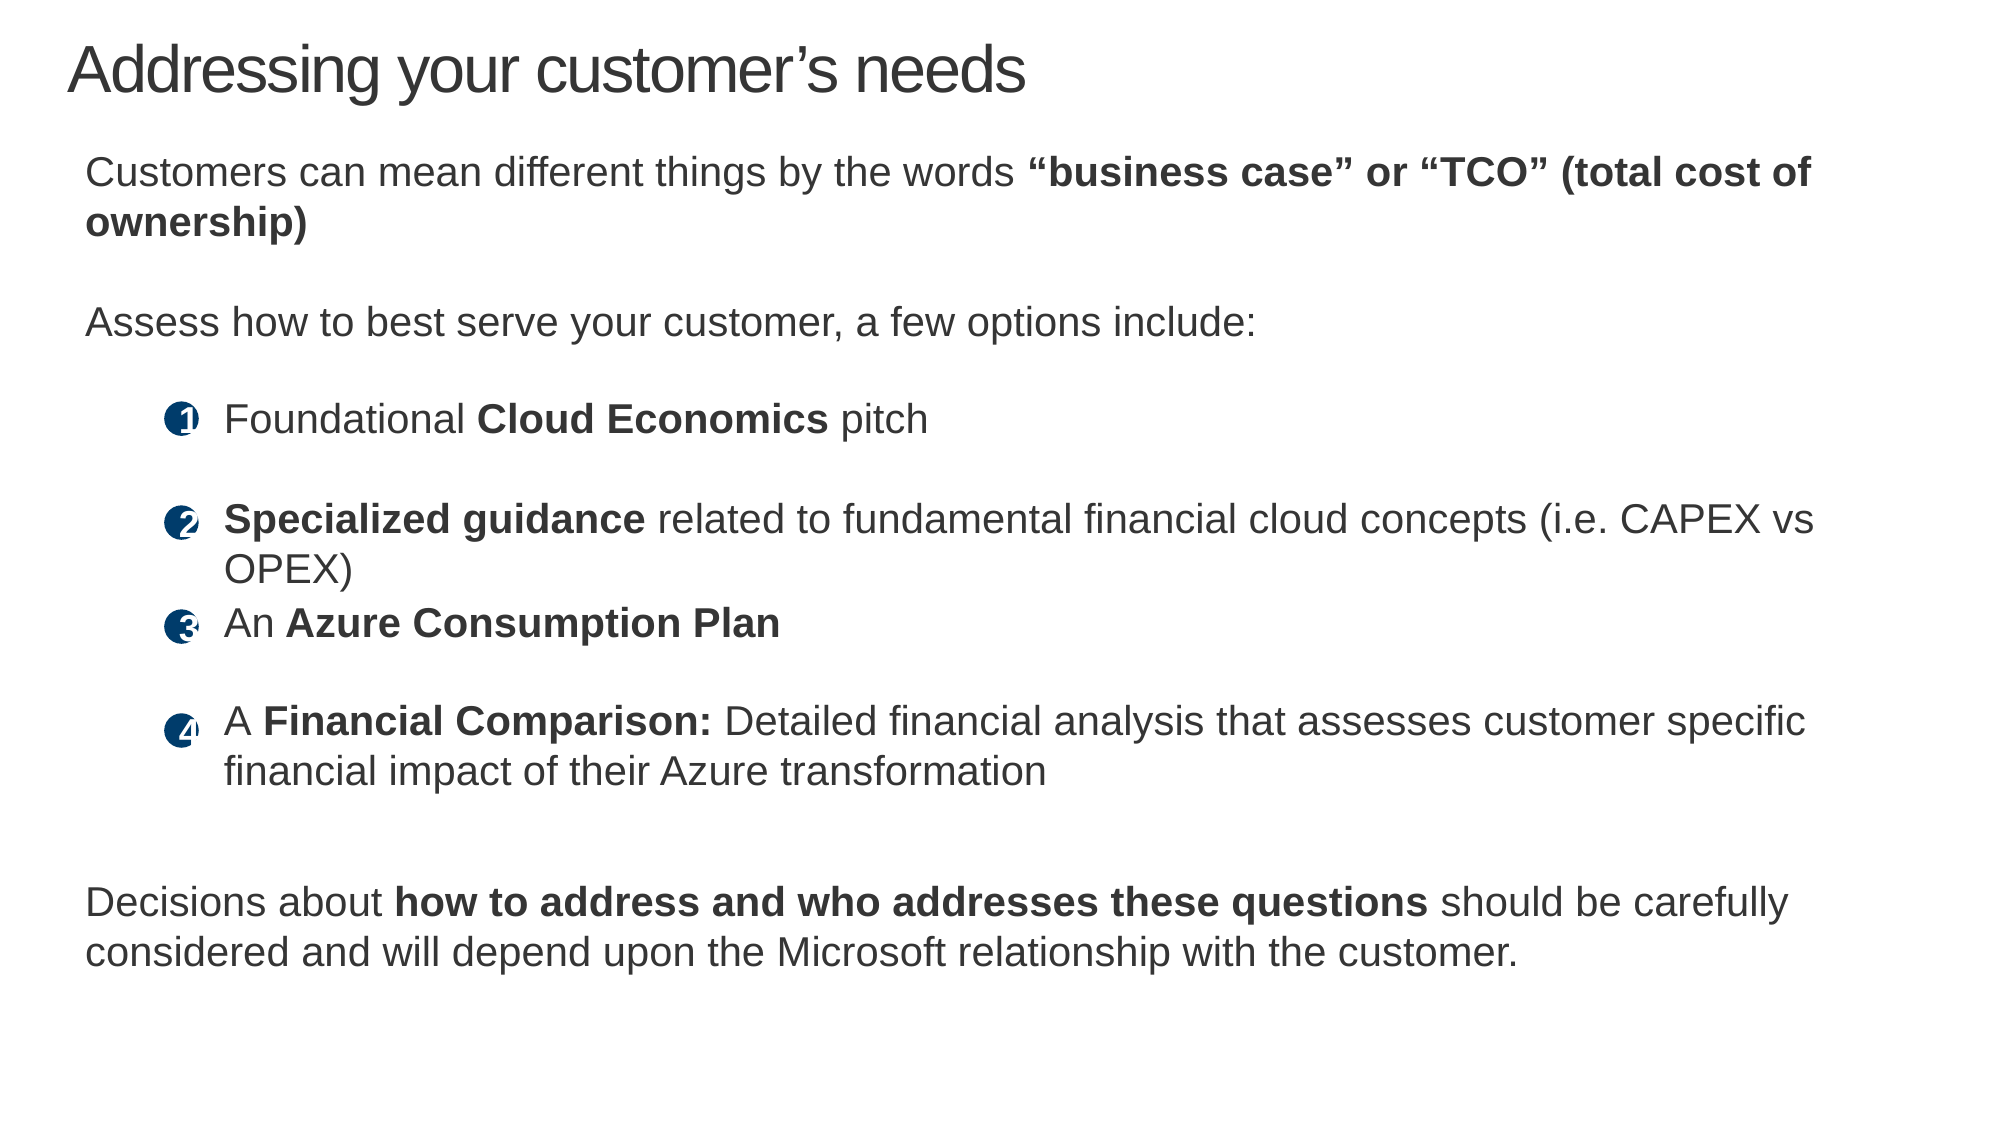

# Addressing your customer’s needs
Customers can mean different things by the words “business case” or “TCO” (total cost of ownership)

Assess how to best serve your customer, a few options include:
Foundational Cloud Economics pitch
1
Specialized guidance related to fundamental financial cloud concepts (i.e. CAPEX vs OPEX)
2
An Azure Consumption Plan
3
A Financial Comparison: Detailed financial analysis that assesses customer specific financial impact of their Azure transformation
4
Decisions about how to address and who addresses these questions should be carefully considered and will depend upon the Microsoft relationship with the customer.